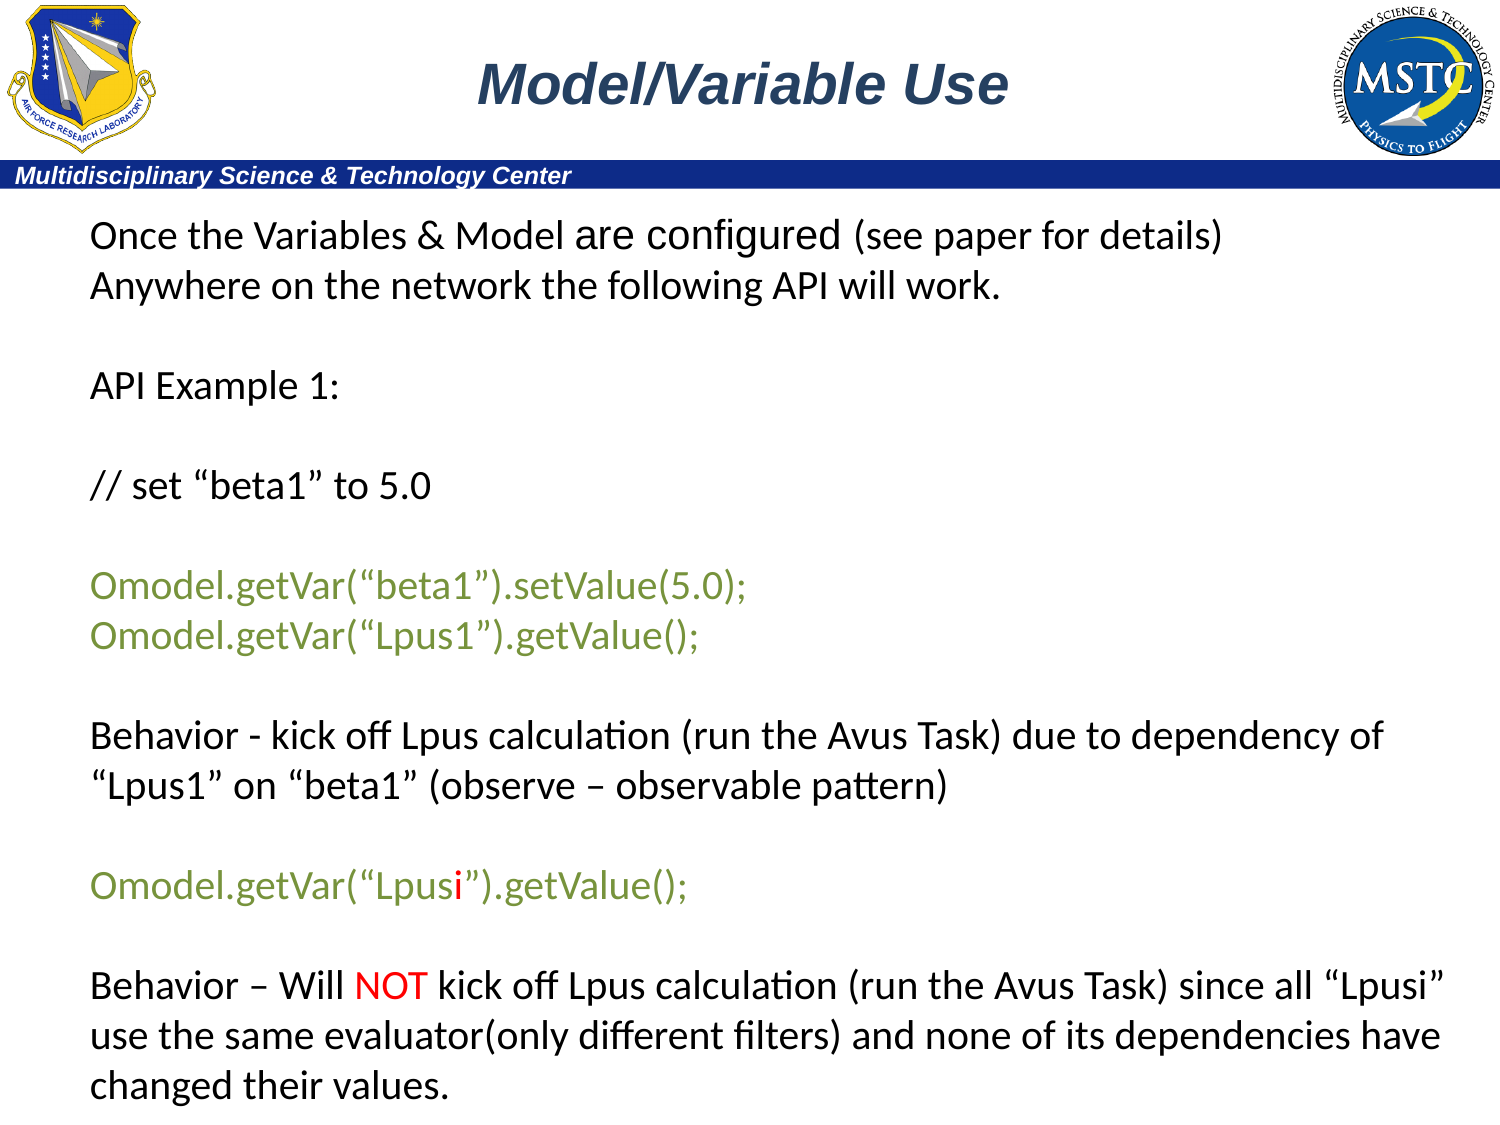

# Model/Variable Use
Once the Variables & Model are configured (see paper for details)
Anywhere on the network the following API will work.

API Example 1:

// set “beta1” to 5.0

Omodel.getVar(“beta1”).setValue(5.0);
Omodel.getVar(“Lpus1”).getValue();

Behavior - kick off Lpus calculation (run the Avus Task) due to dependency of “Lpus1” on “beta1” (observe – observable pattern)

Omodel.getVar(“Lpusi”).getValue();

Behavior – Will NOT kick off Lpus calculation (run the Avus Task) since all “Lpusi” use the same evaluator(only different filters) and none of its dependencies have changed their values.